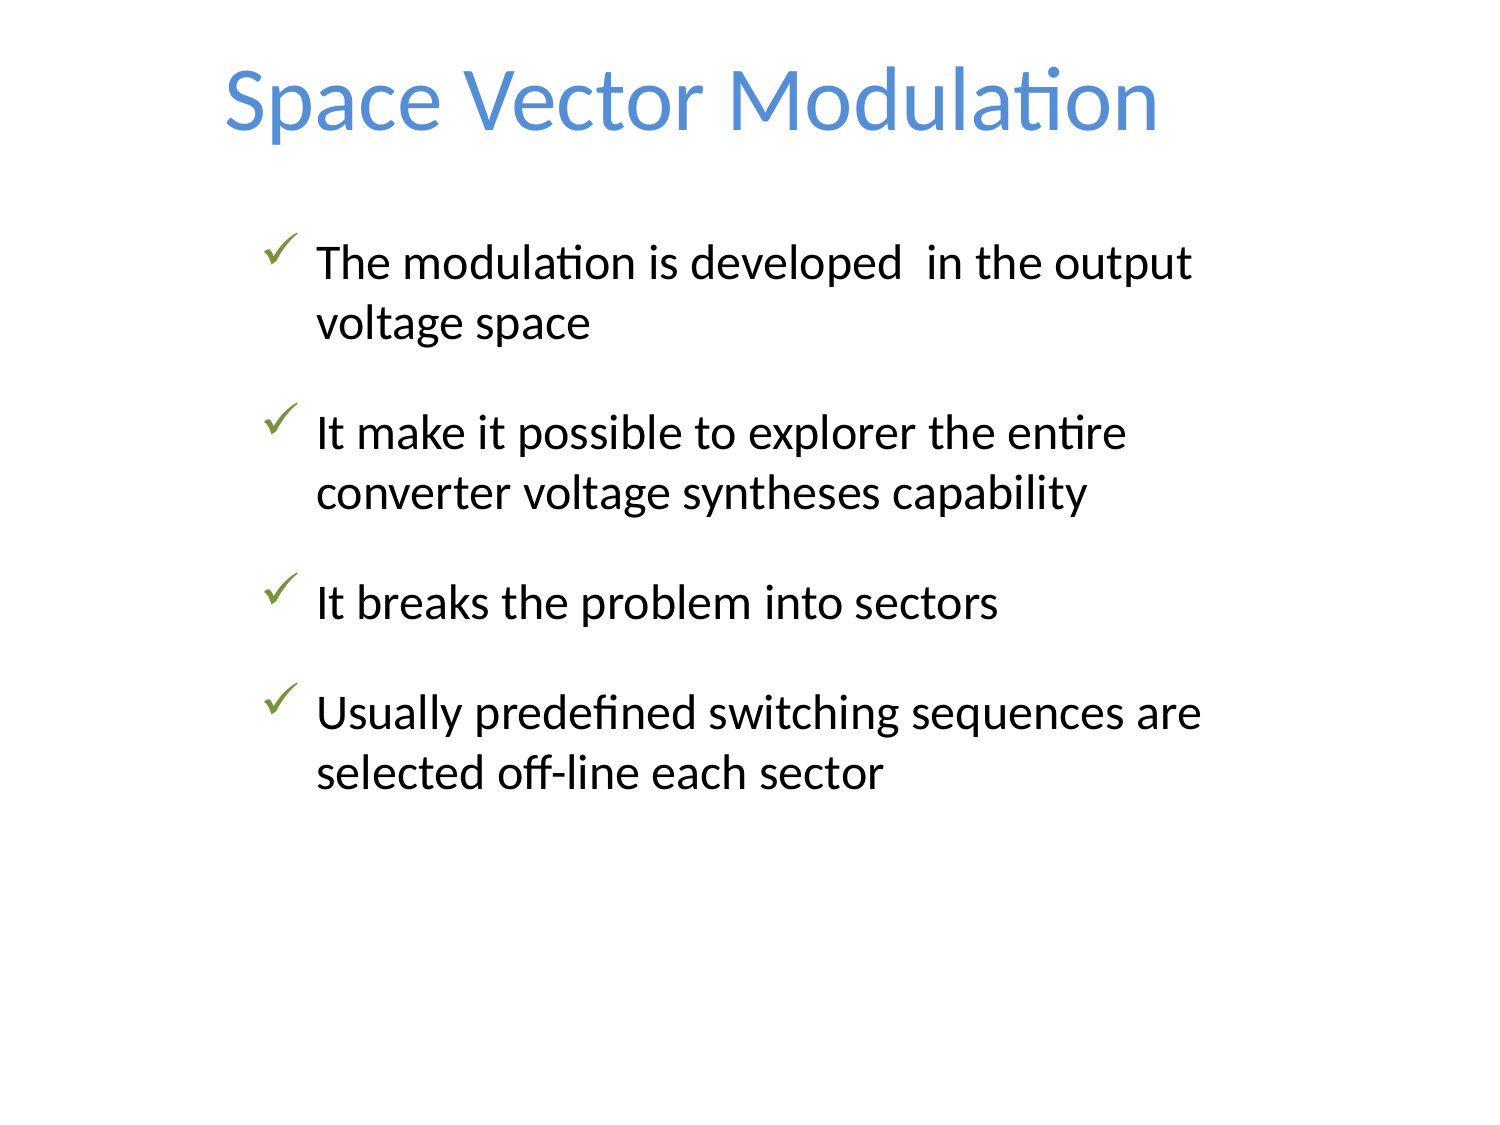

# Space Vector Modulation
The modulation is developed  in the output voltage space
It make it possible to explorer the entire converter voltage syntheses capability
It breaks the problem into sectors
Usually predefined switching sequences are selected off-line each sector